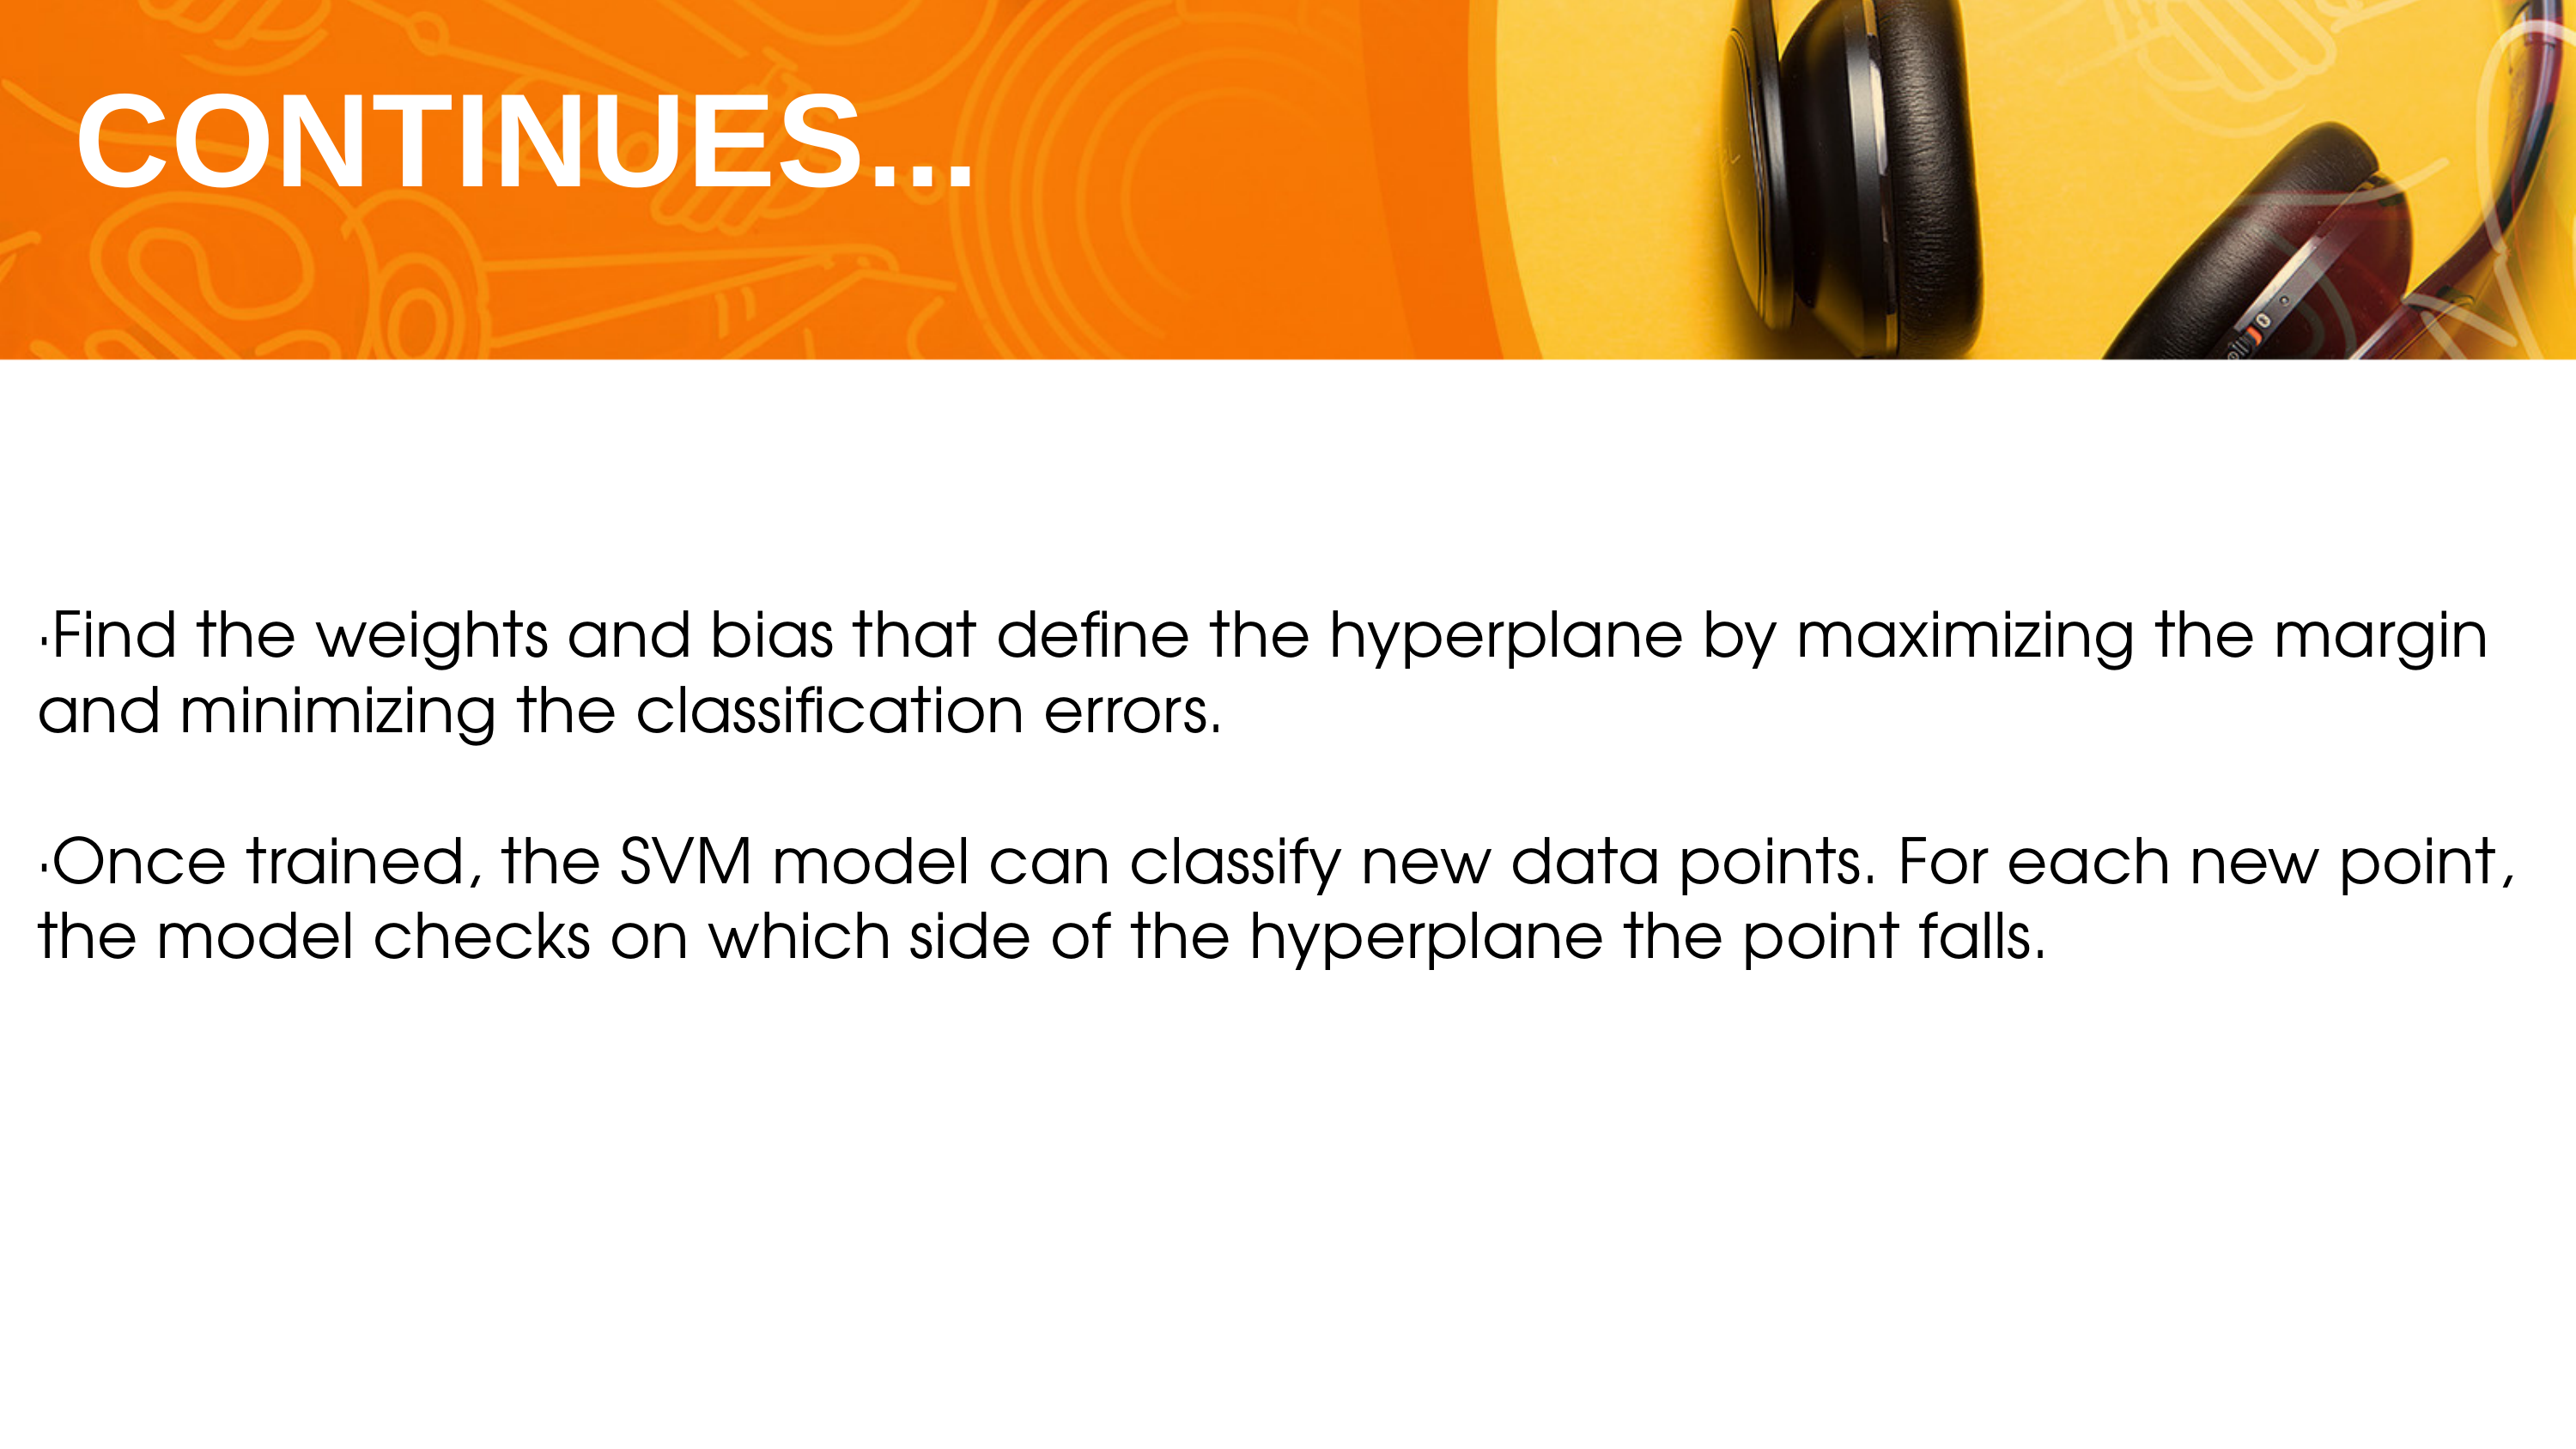

CONTINUES...
·Find the weights and bias that define the hyperplane by maximizing the margin and minimizing the classification errors.

·Once trained, the SVM model can classify new data points. For each new point, the model checks on which side of the hyperplane the point falls.